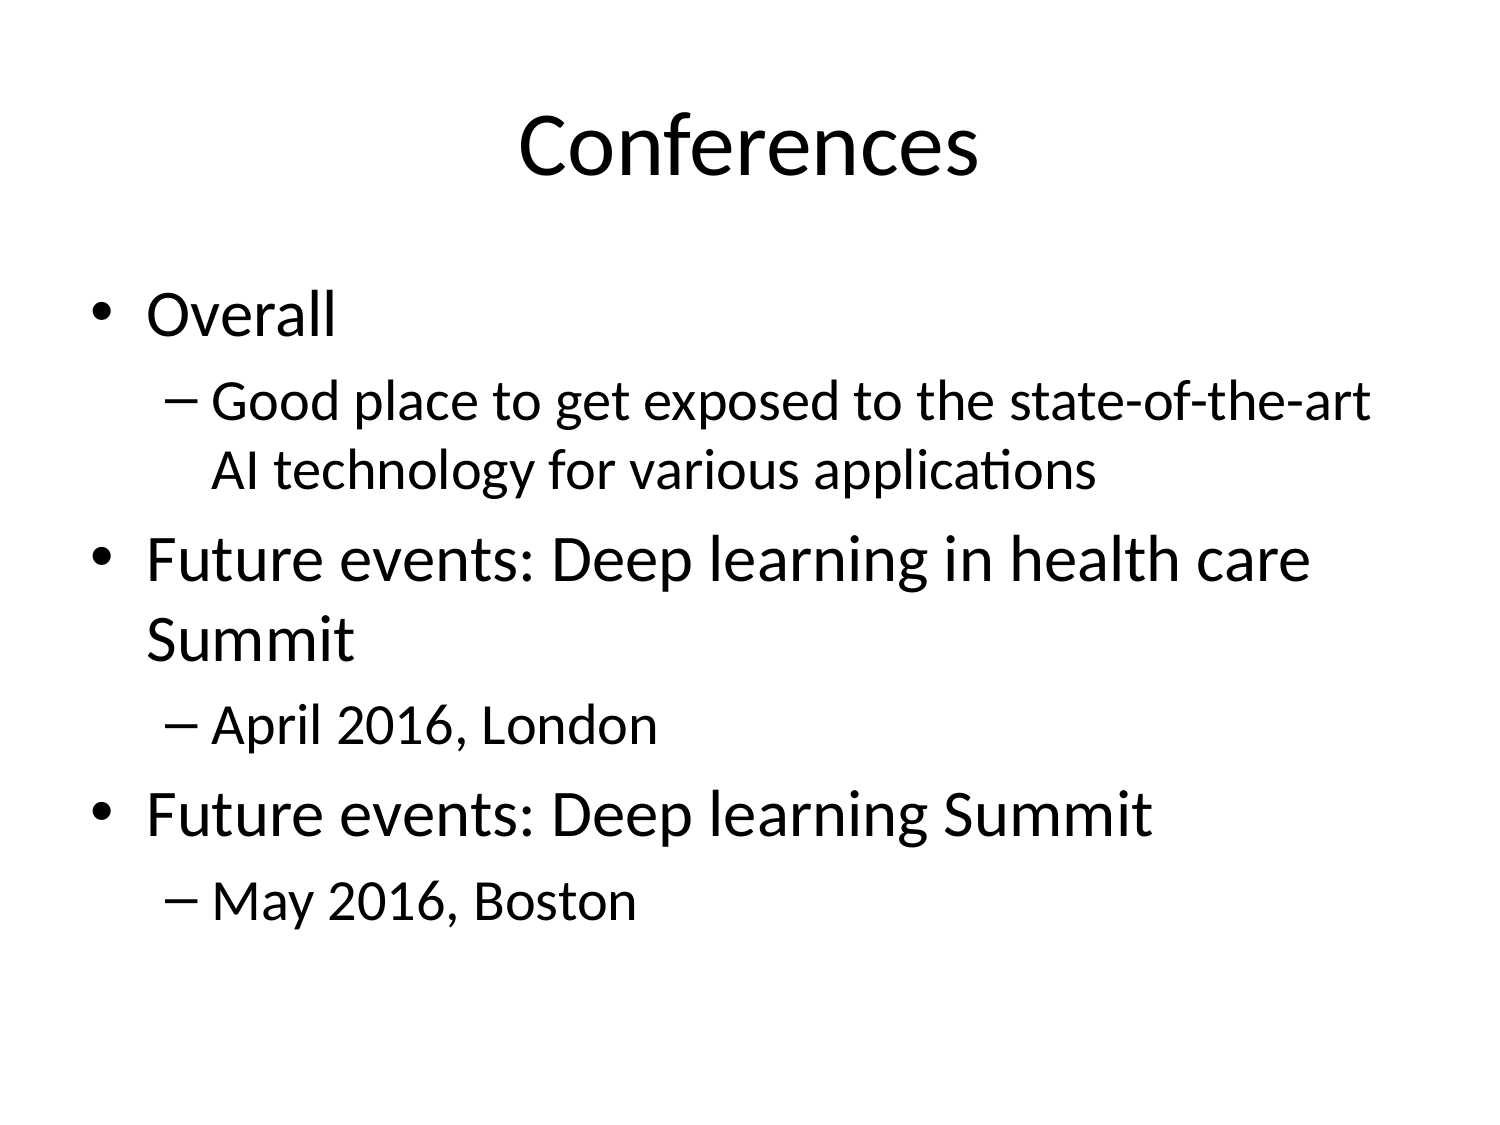

# Conferences
Overall
Good place to get exposed to the state-of-the-art AI technology for various applications
Future events: Deep learning in health care Summit
April 2016, London
Future events: Deep learning Summit
May 2016, Boston